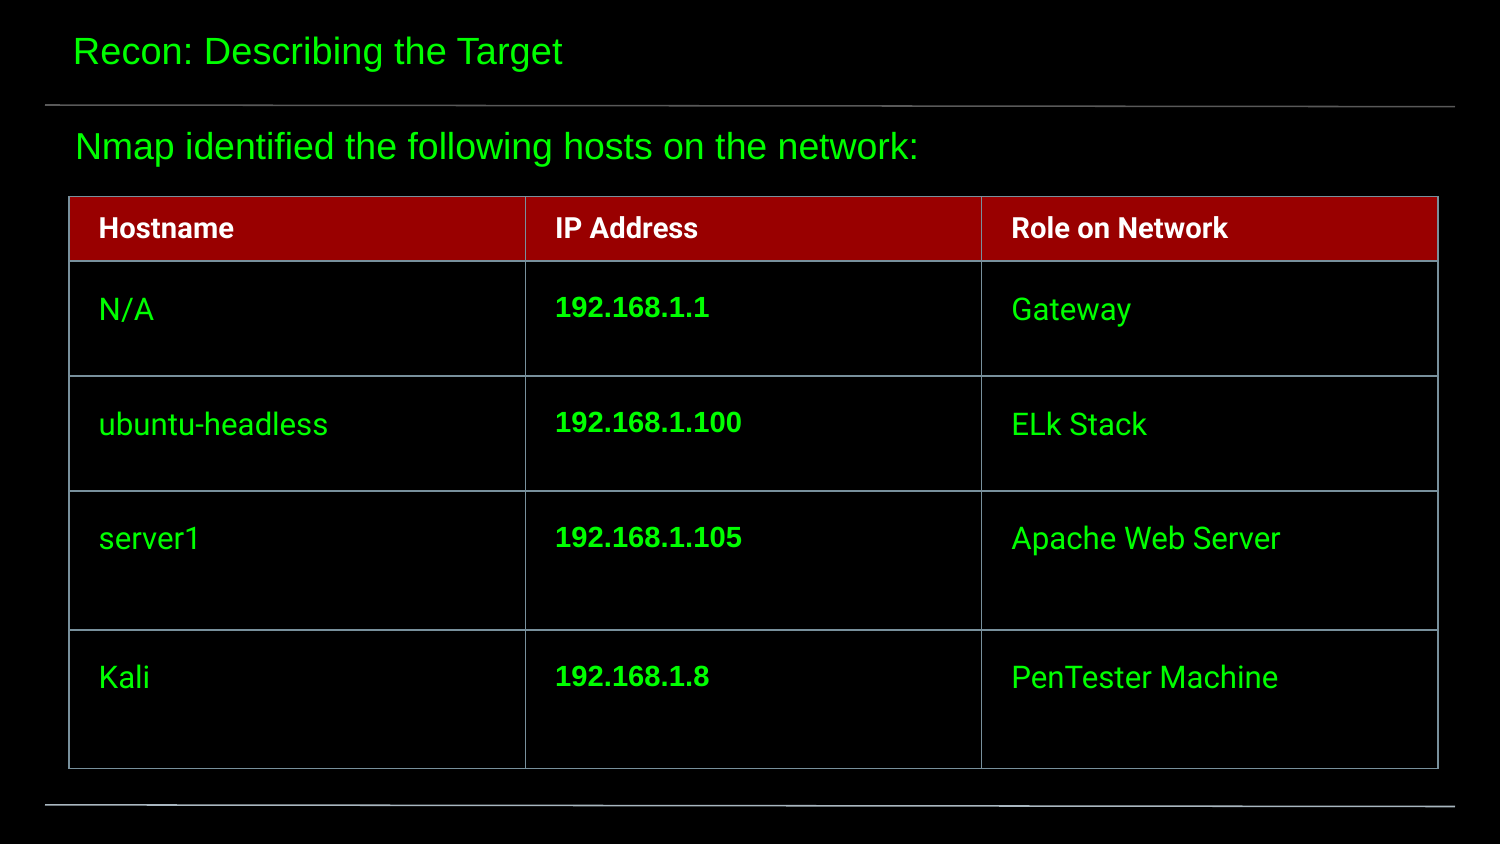

# Recon: Describing the Target
Nmap identified the following hosts on the network:
| Hostname | IP Address | Role on Network |
| --- | --- | --- |
| N/A | 192.168.1.1 | Gateway |
| ubuntu-headless | 192.168.1.100 | ELk Stack |
| server1 | 192.168.1.105 | Apache Web Server |
| Kali | 192.168.1.8 | PenTester Machine |